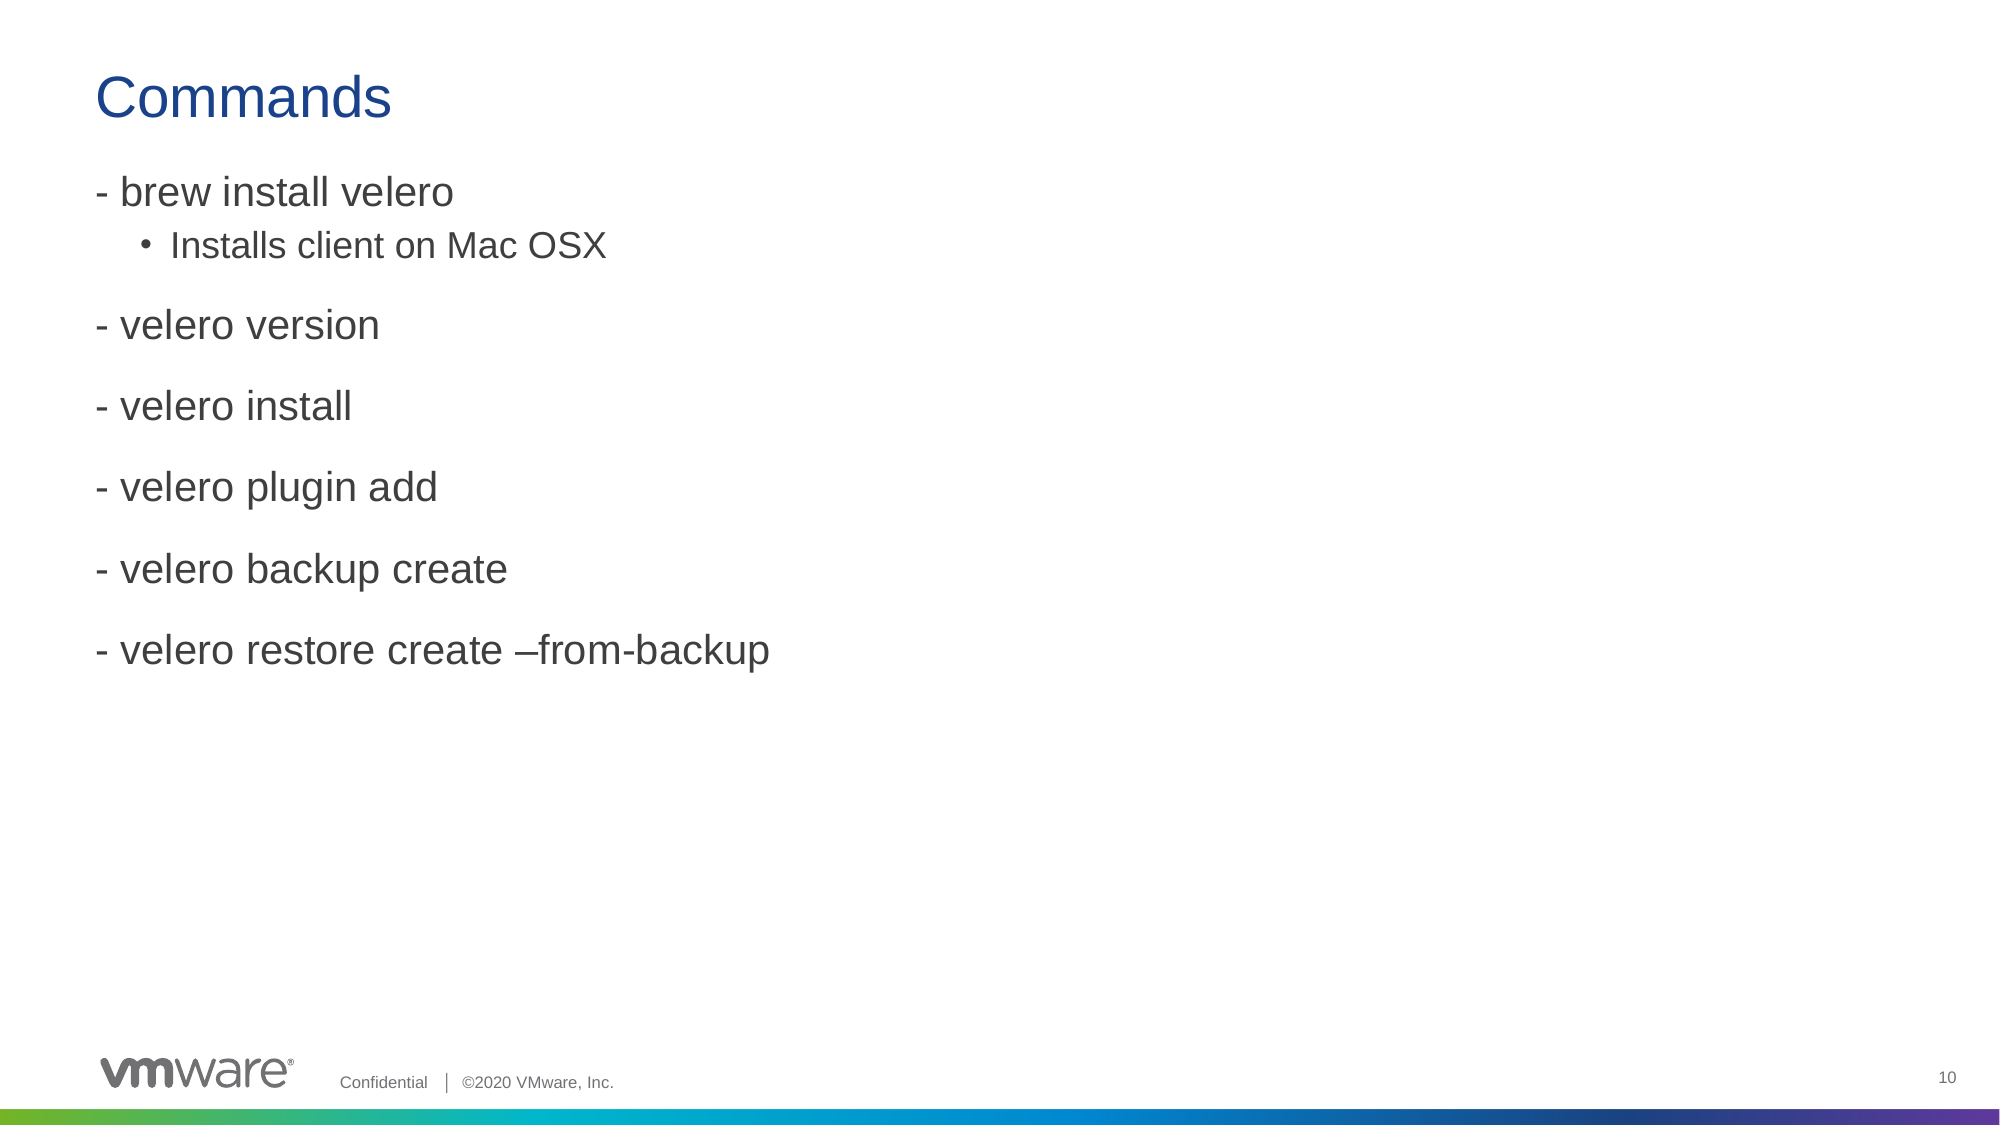

# Commands
- brew install velero
Installs client on Mac OSX
- velero version
- velero install
- velero plugin add
- velero backup create
- velero restore create –from-backup